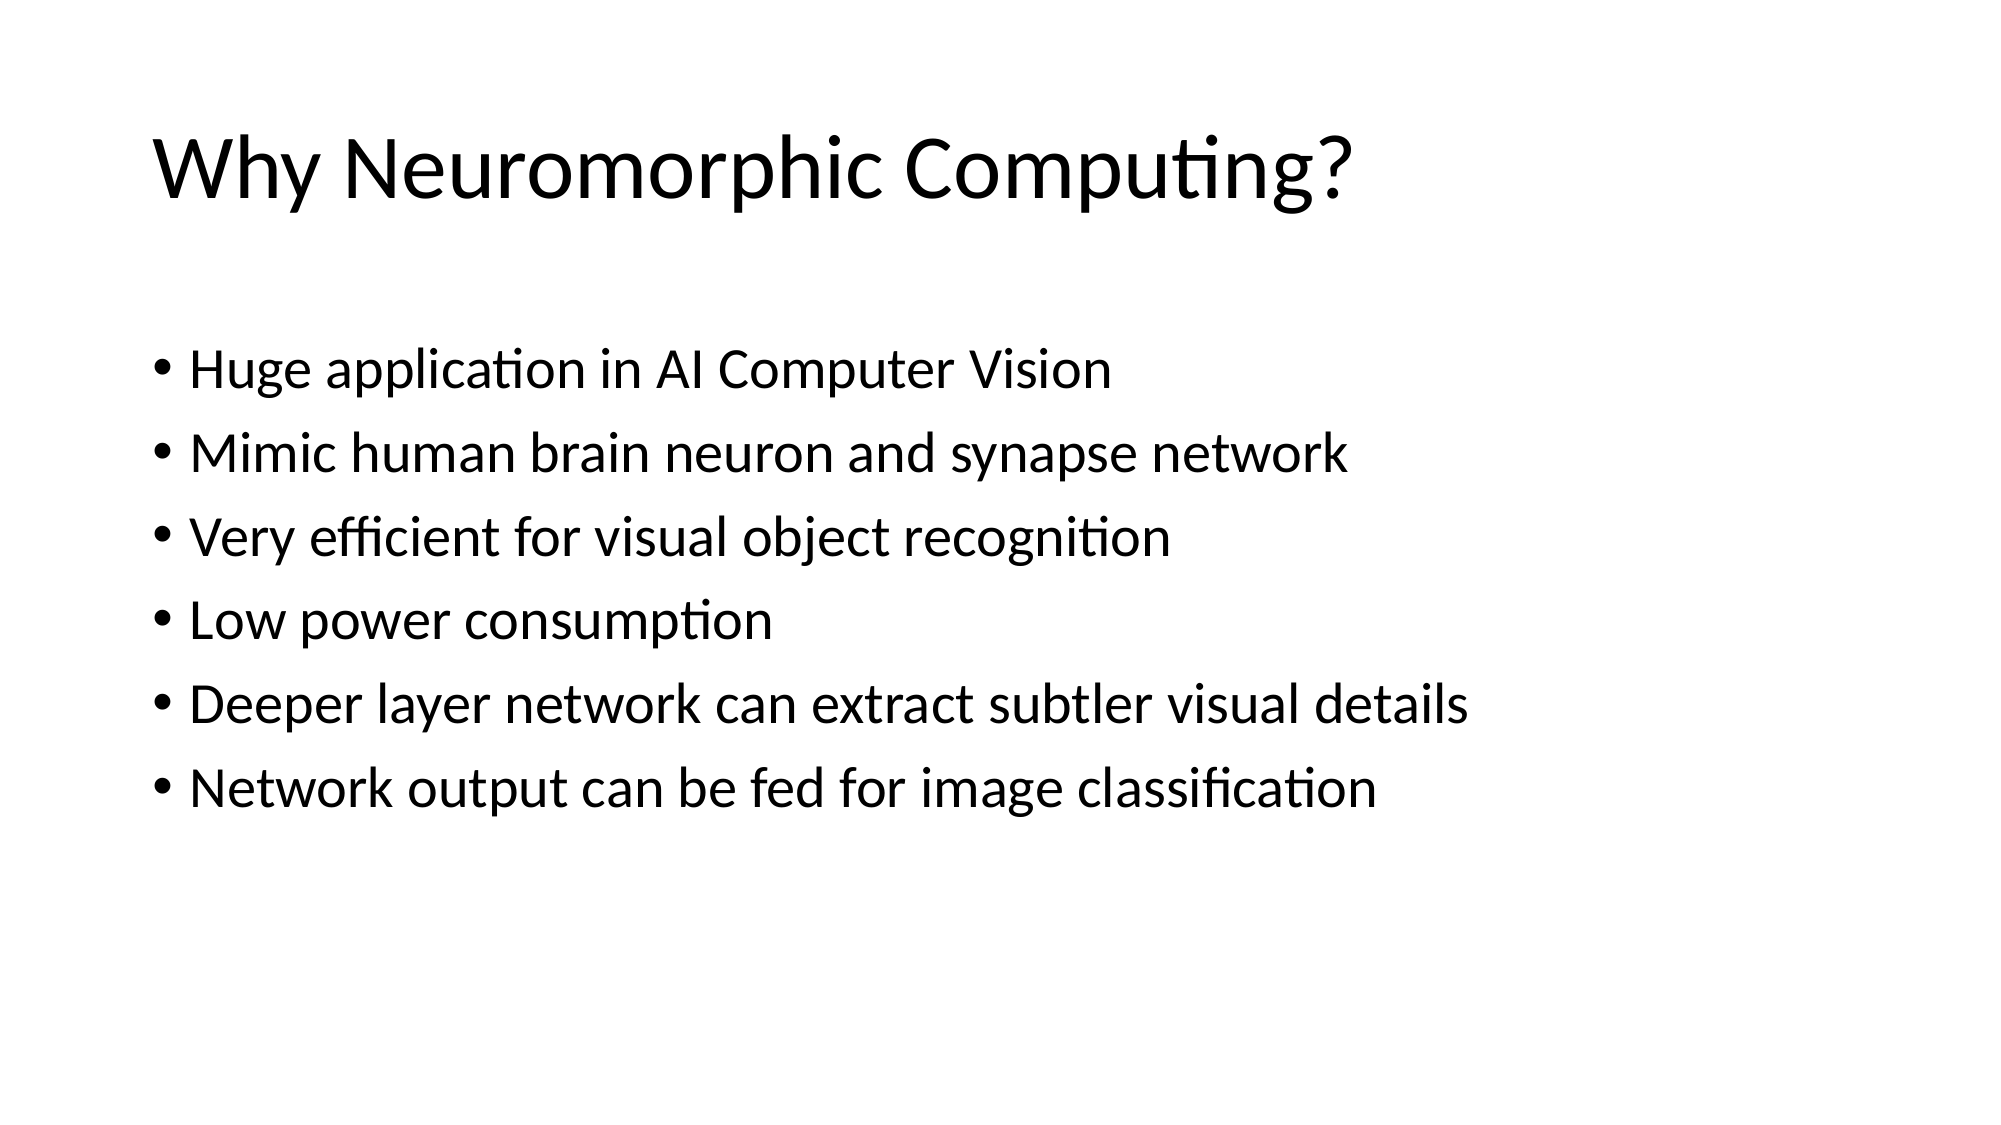

# Why Neuromorphic Computing?
Huge application in AI Computer Vision
Mimic human brain neuron and synapse network
Very efficient for visual object recognition
Low power consumption
Deeper layer network can extract subtler visual details
Network output can be fed for image classification